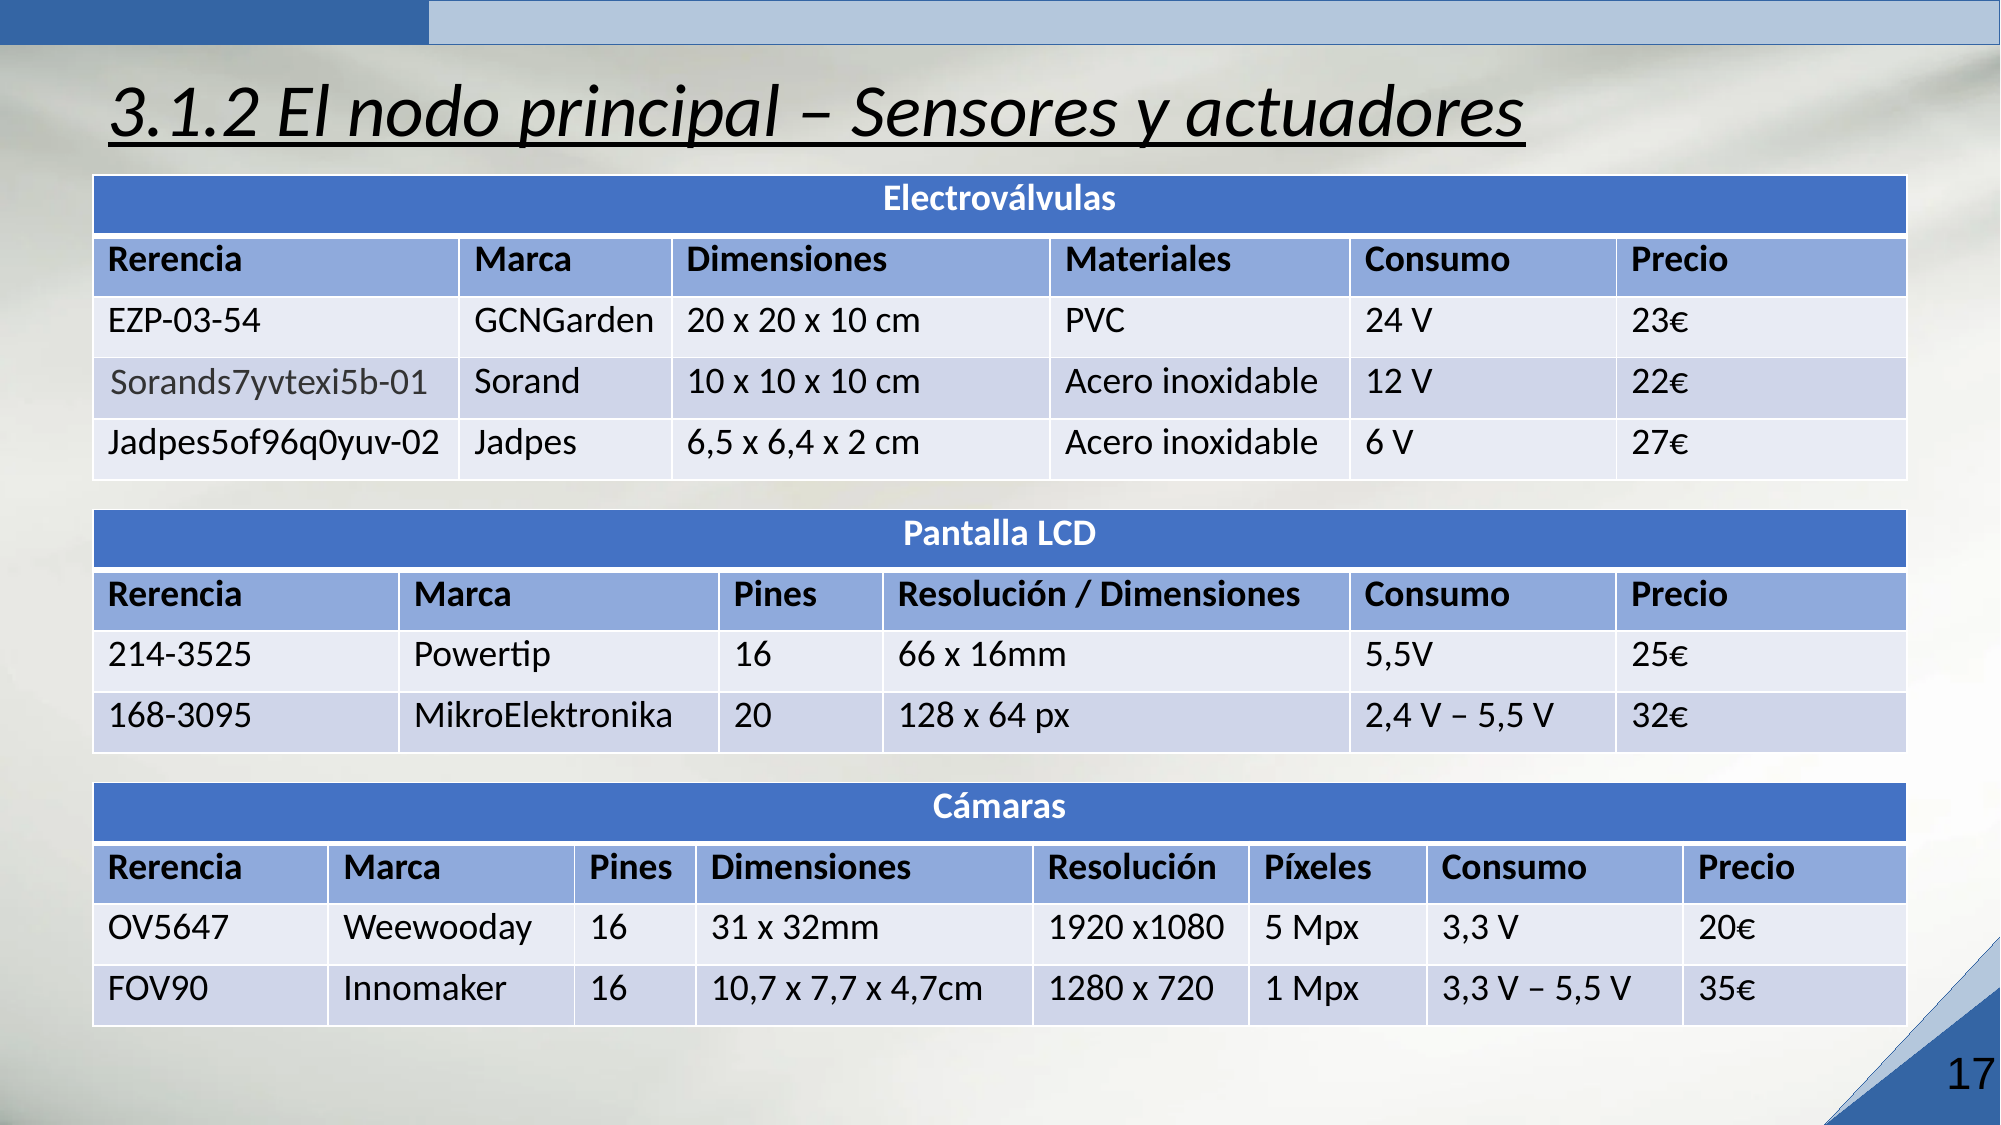

3.1.2 El nodo principal – Sensores y actuadores
| Electroválvulas |  |  |  |  |  |
| --- | --- | --- | --- | --- | --- |
| Rerencia | Marca | Dimensiones | Materiales | Consumo | Precio |
| EZP-03-54 | GCNGarden | 20 x 20 x 10 cm | PVC | 24 V | 23€ |
| ‎Sorands7yvtexi5b-01 | Sorand | 10 x 10 x 10 cm | Acero inoxidable | 12 V | 22€ |
| ‎Jadpes5of96q0yuv-02 | Jadpes | 6,5 x 6,4 x 2 cm | Acero inoxidable | 6 V | 27€ |
| Pantalla LCD |  |  |  |  |  |
| --- | --- | --- | --- | --- | --- |
| Rerencia | Marca | Pines | Resolución / Dimensiones | Consumo | Precio |
| 214-3525 | Powertip | 16 | 66 x 16mm | 5,5V | 25€ |
| 168-3095 | MikroElektronika | 20 | 128 x 64 px | 2,4 V – 5,5 V | 32€ |
| Cámaras |  |  |  |  |  |  |  |
| --- | --- | --- | --- | --- | --- | --- | --- |
| Rerencia | Marca | Pines | Dimensiones | Resolución | Píxeles | Consumo | Precio |
| OV5647 | Weewooday | 16 | 31 x 32mm | 1920 x1080 | 5 Mpx | 3,3 V | 20€ |
| FOV90 | Innomaker | 16 | ‎10,7 x 7,7 x 4,7cm | 1280 x 720 | 1 Mpx | 3,3 V – 5,5 V | 35€ |

17